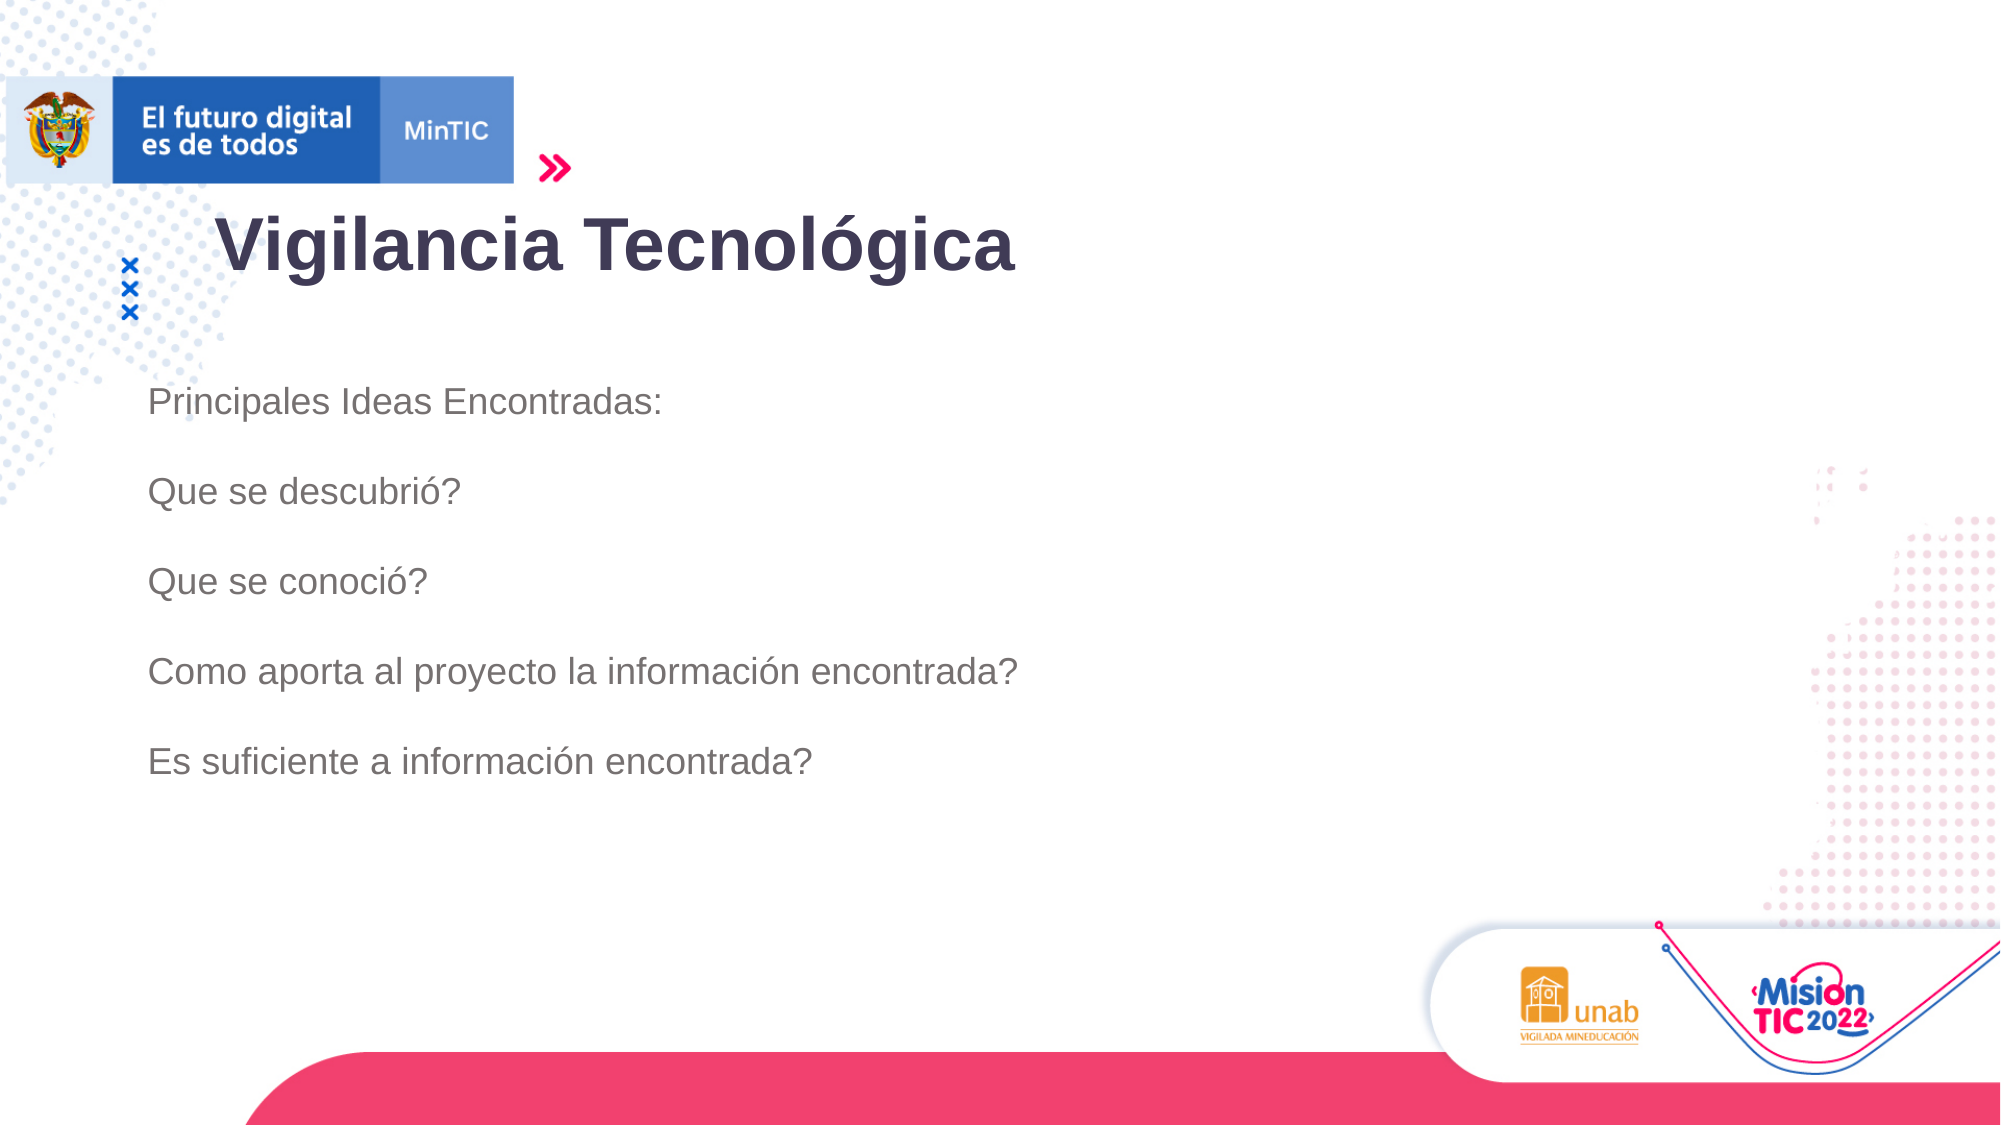

Vigilancia Tecnológica
Principales Ideas Encontradas:

Que se descubrió?

Que se conoció?

Como aporta al proyecto la información encontrada?

Es suficiente a información encontrada?